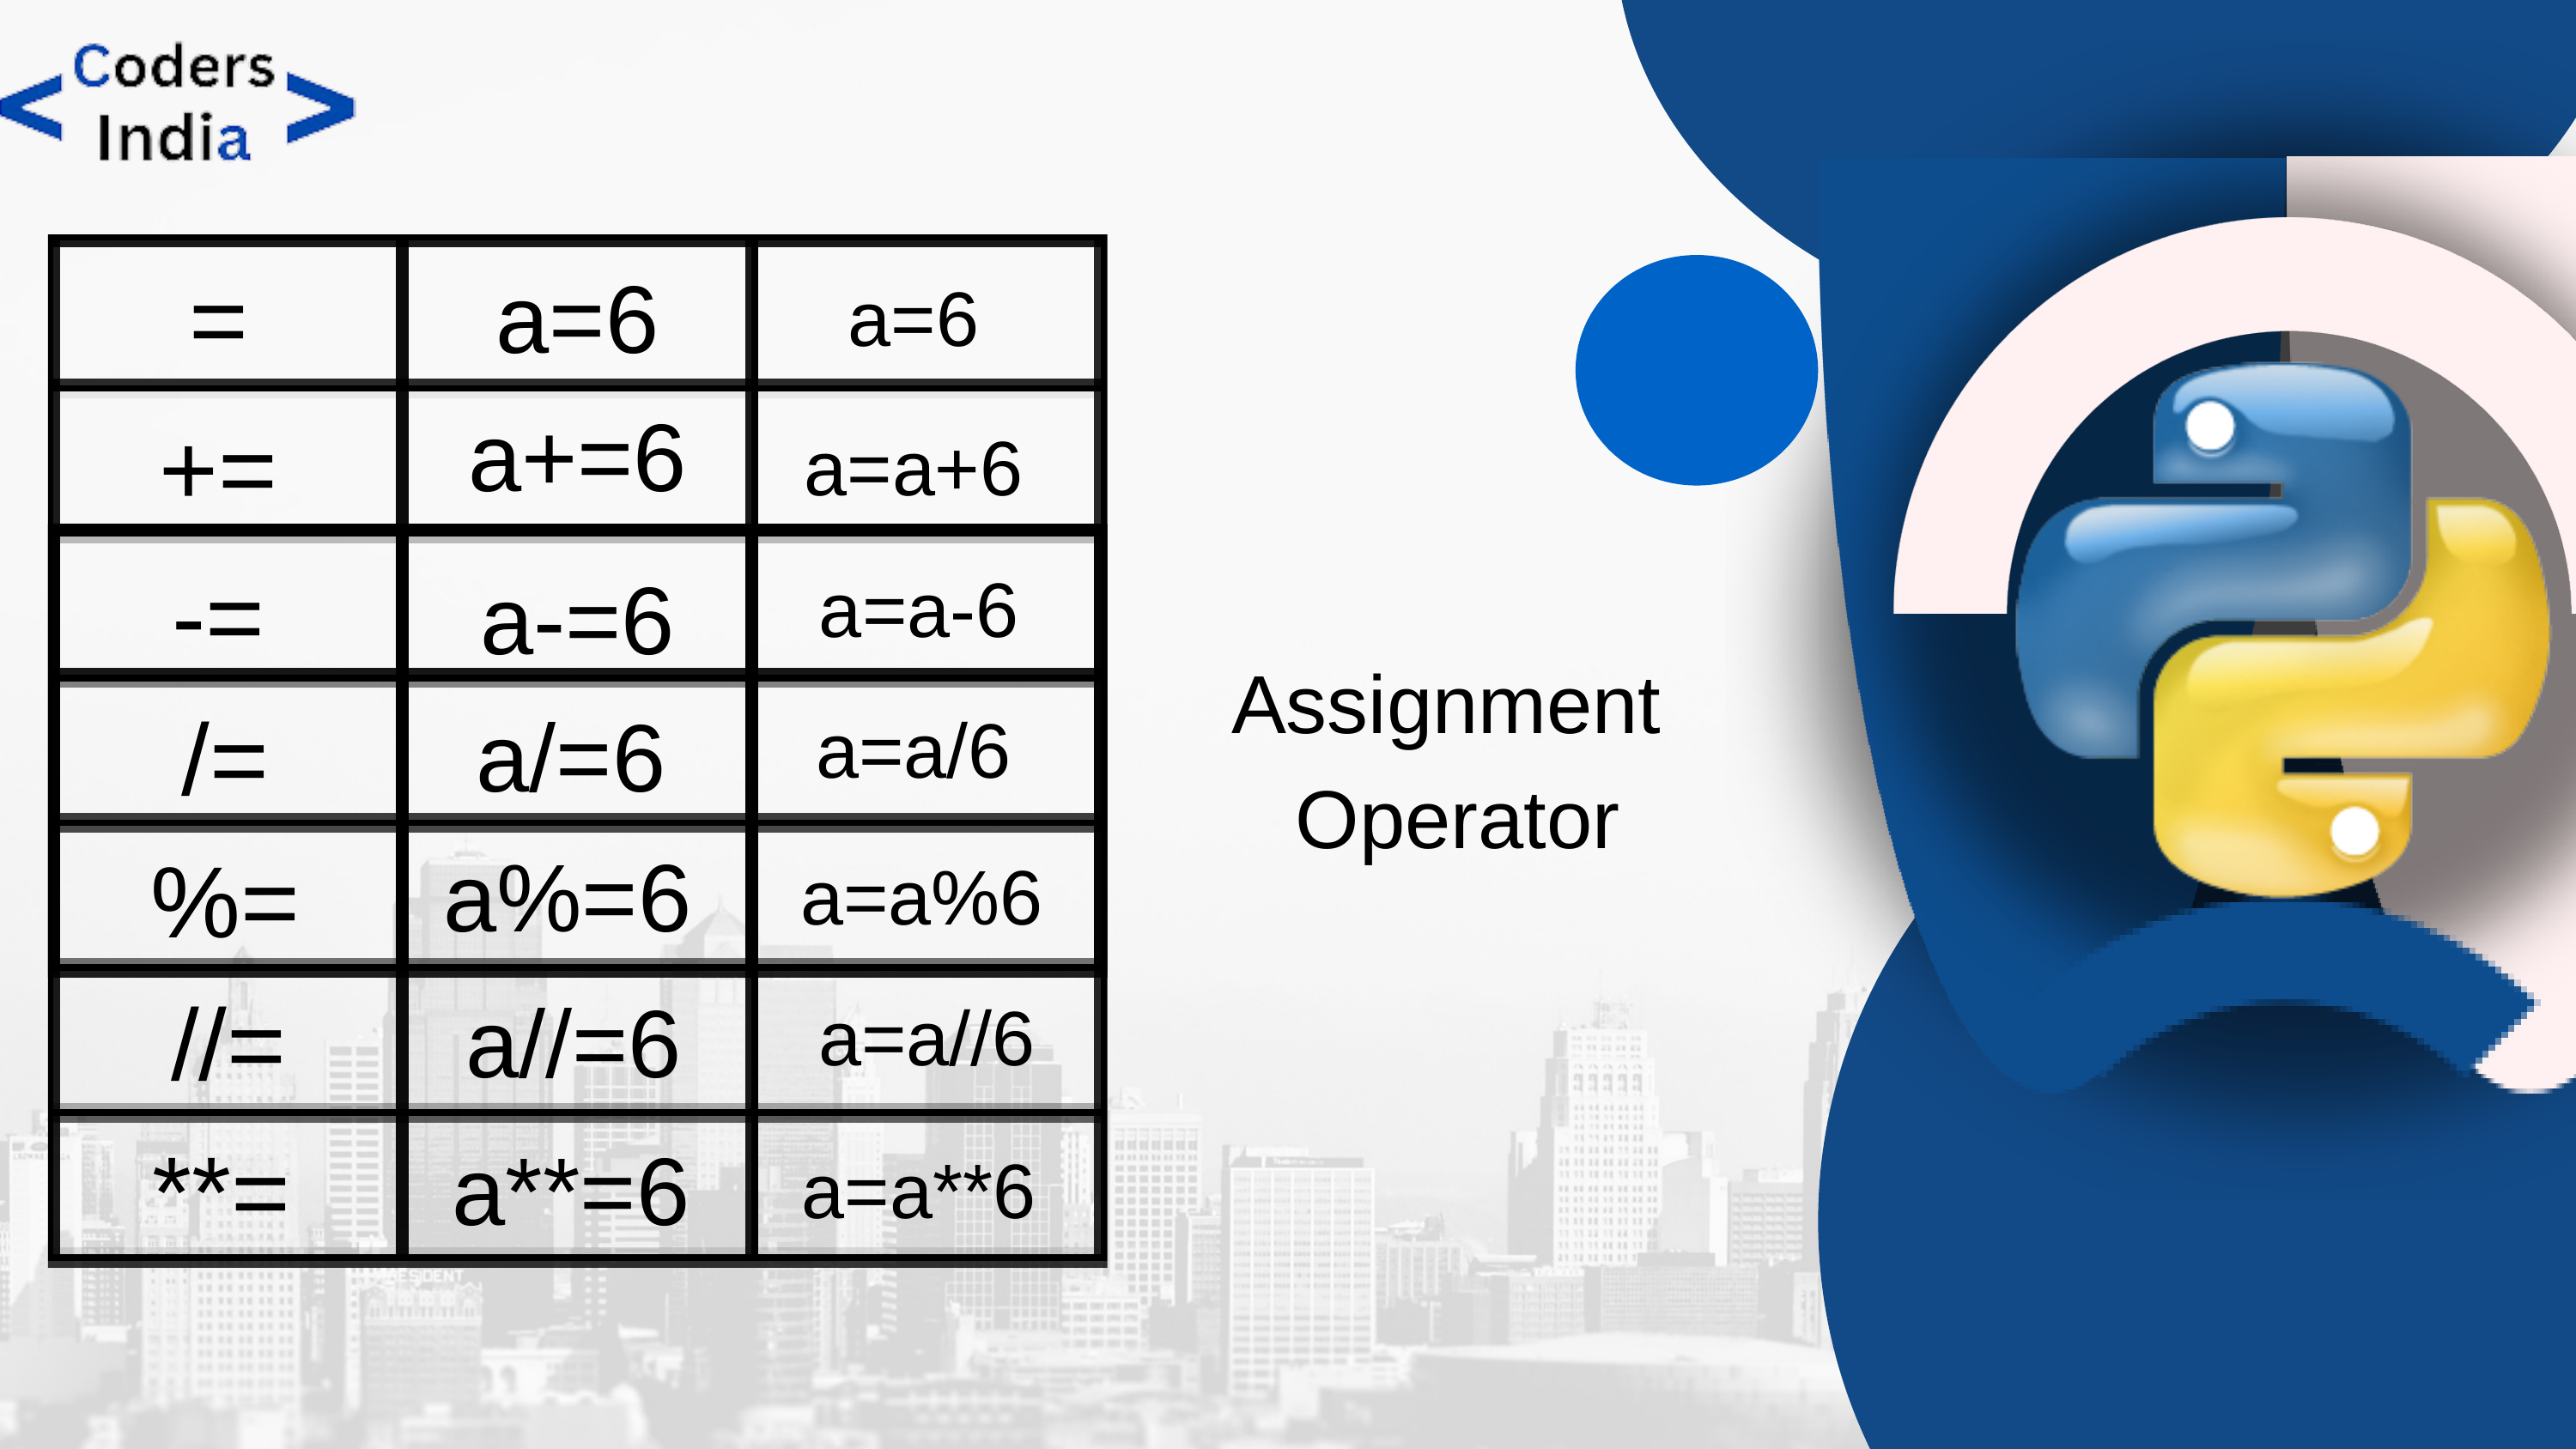

=
a=6
a=6
a+=6
+=
a=a+6

-=
a-=6
a=a-6
/=
a/=6
a=a/6
a%=6
%=
a=a%6
//=
a//=6
a=a//6
**=
a**=6
a=a**6

Assignment
Operator